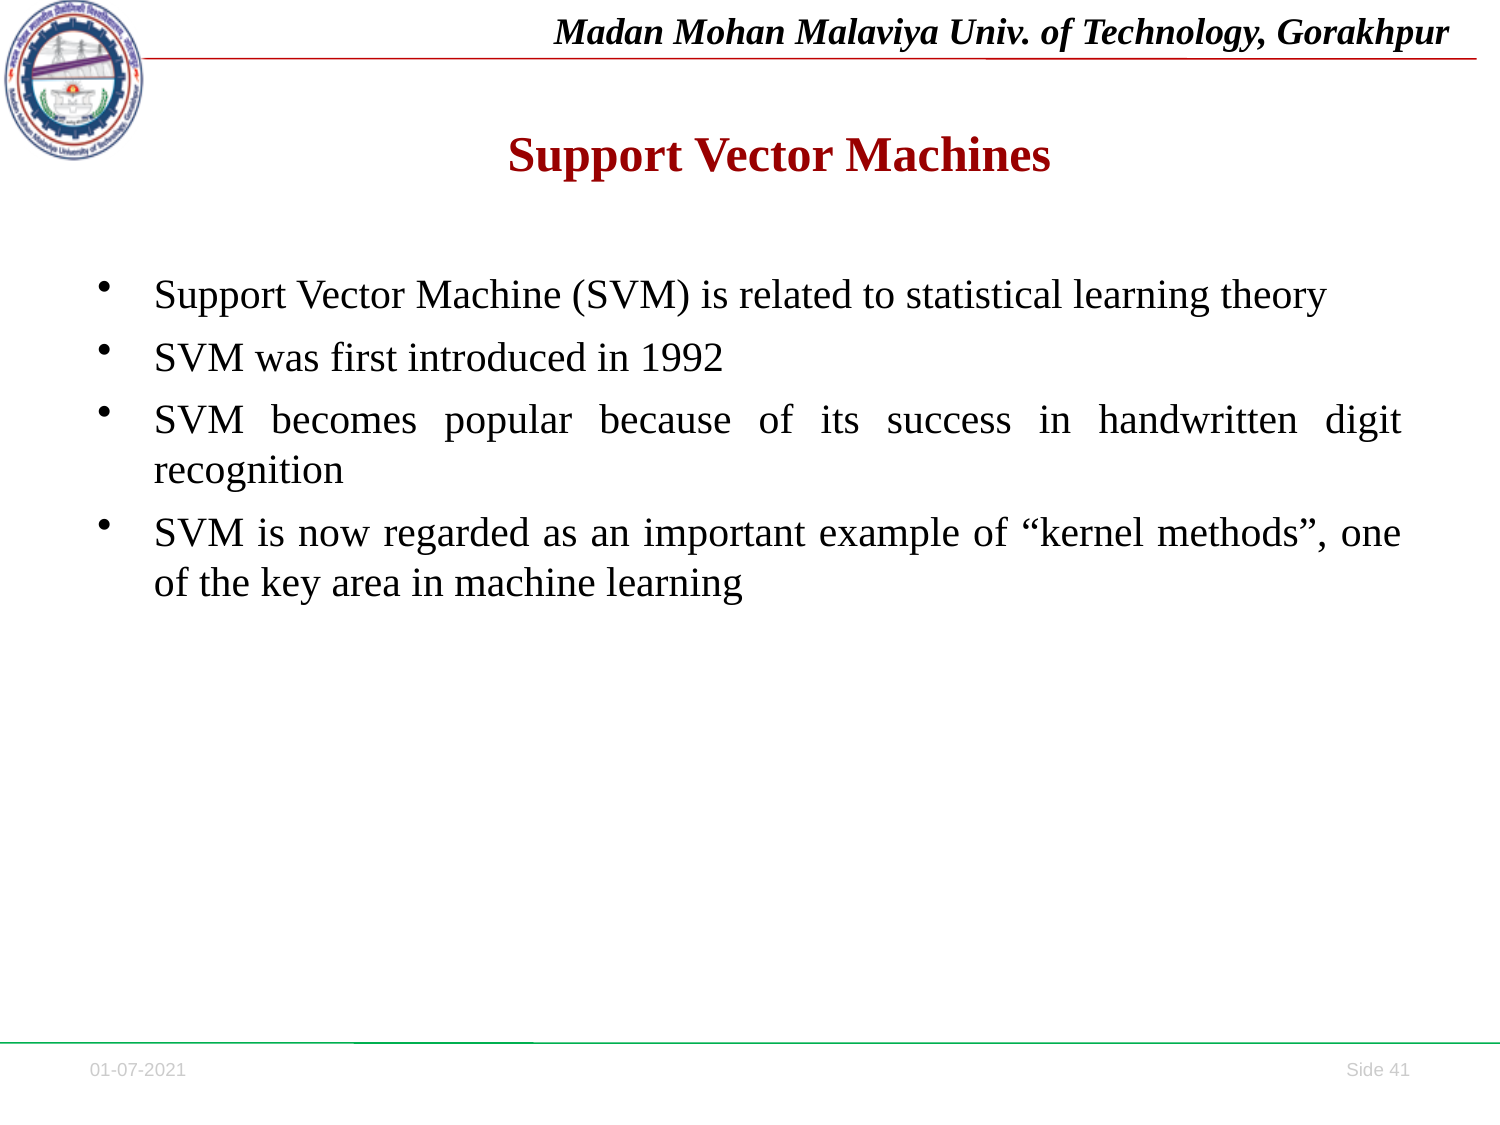

# Support Vector Machines
Support Vector Machine (SVM) is related to statistical learning theory
SVM was first introduced in 1992
SVM becomes popular because of its success in handwritten digit recognition
SVM is now regarded as an important example of “kernel methods”, one of the key area in machine learning